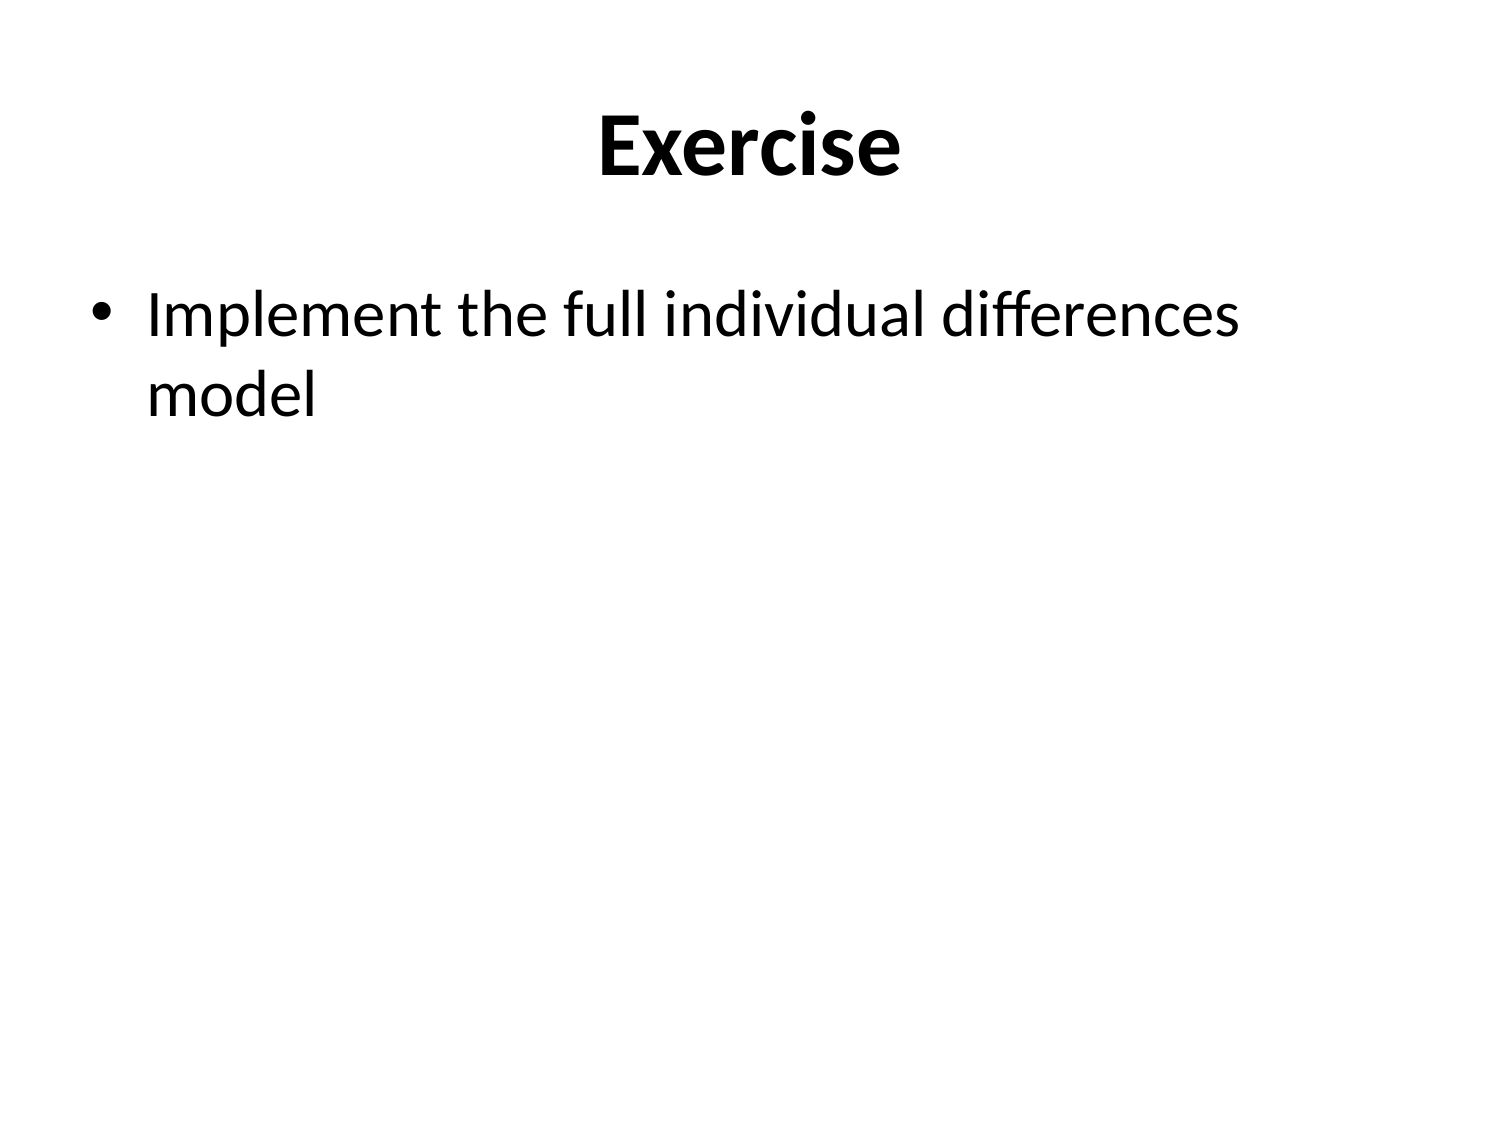

# Exercise
Implement the full individual differences model